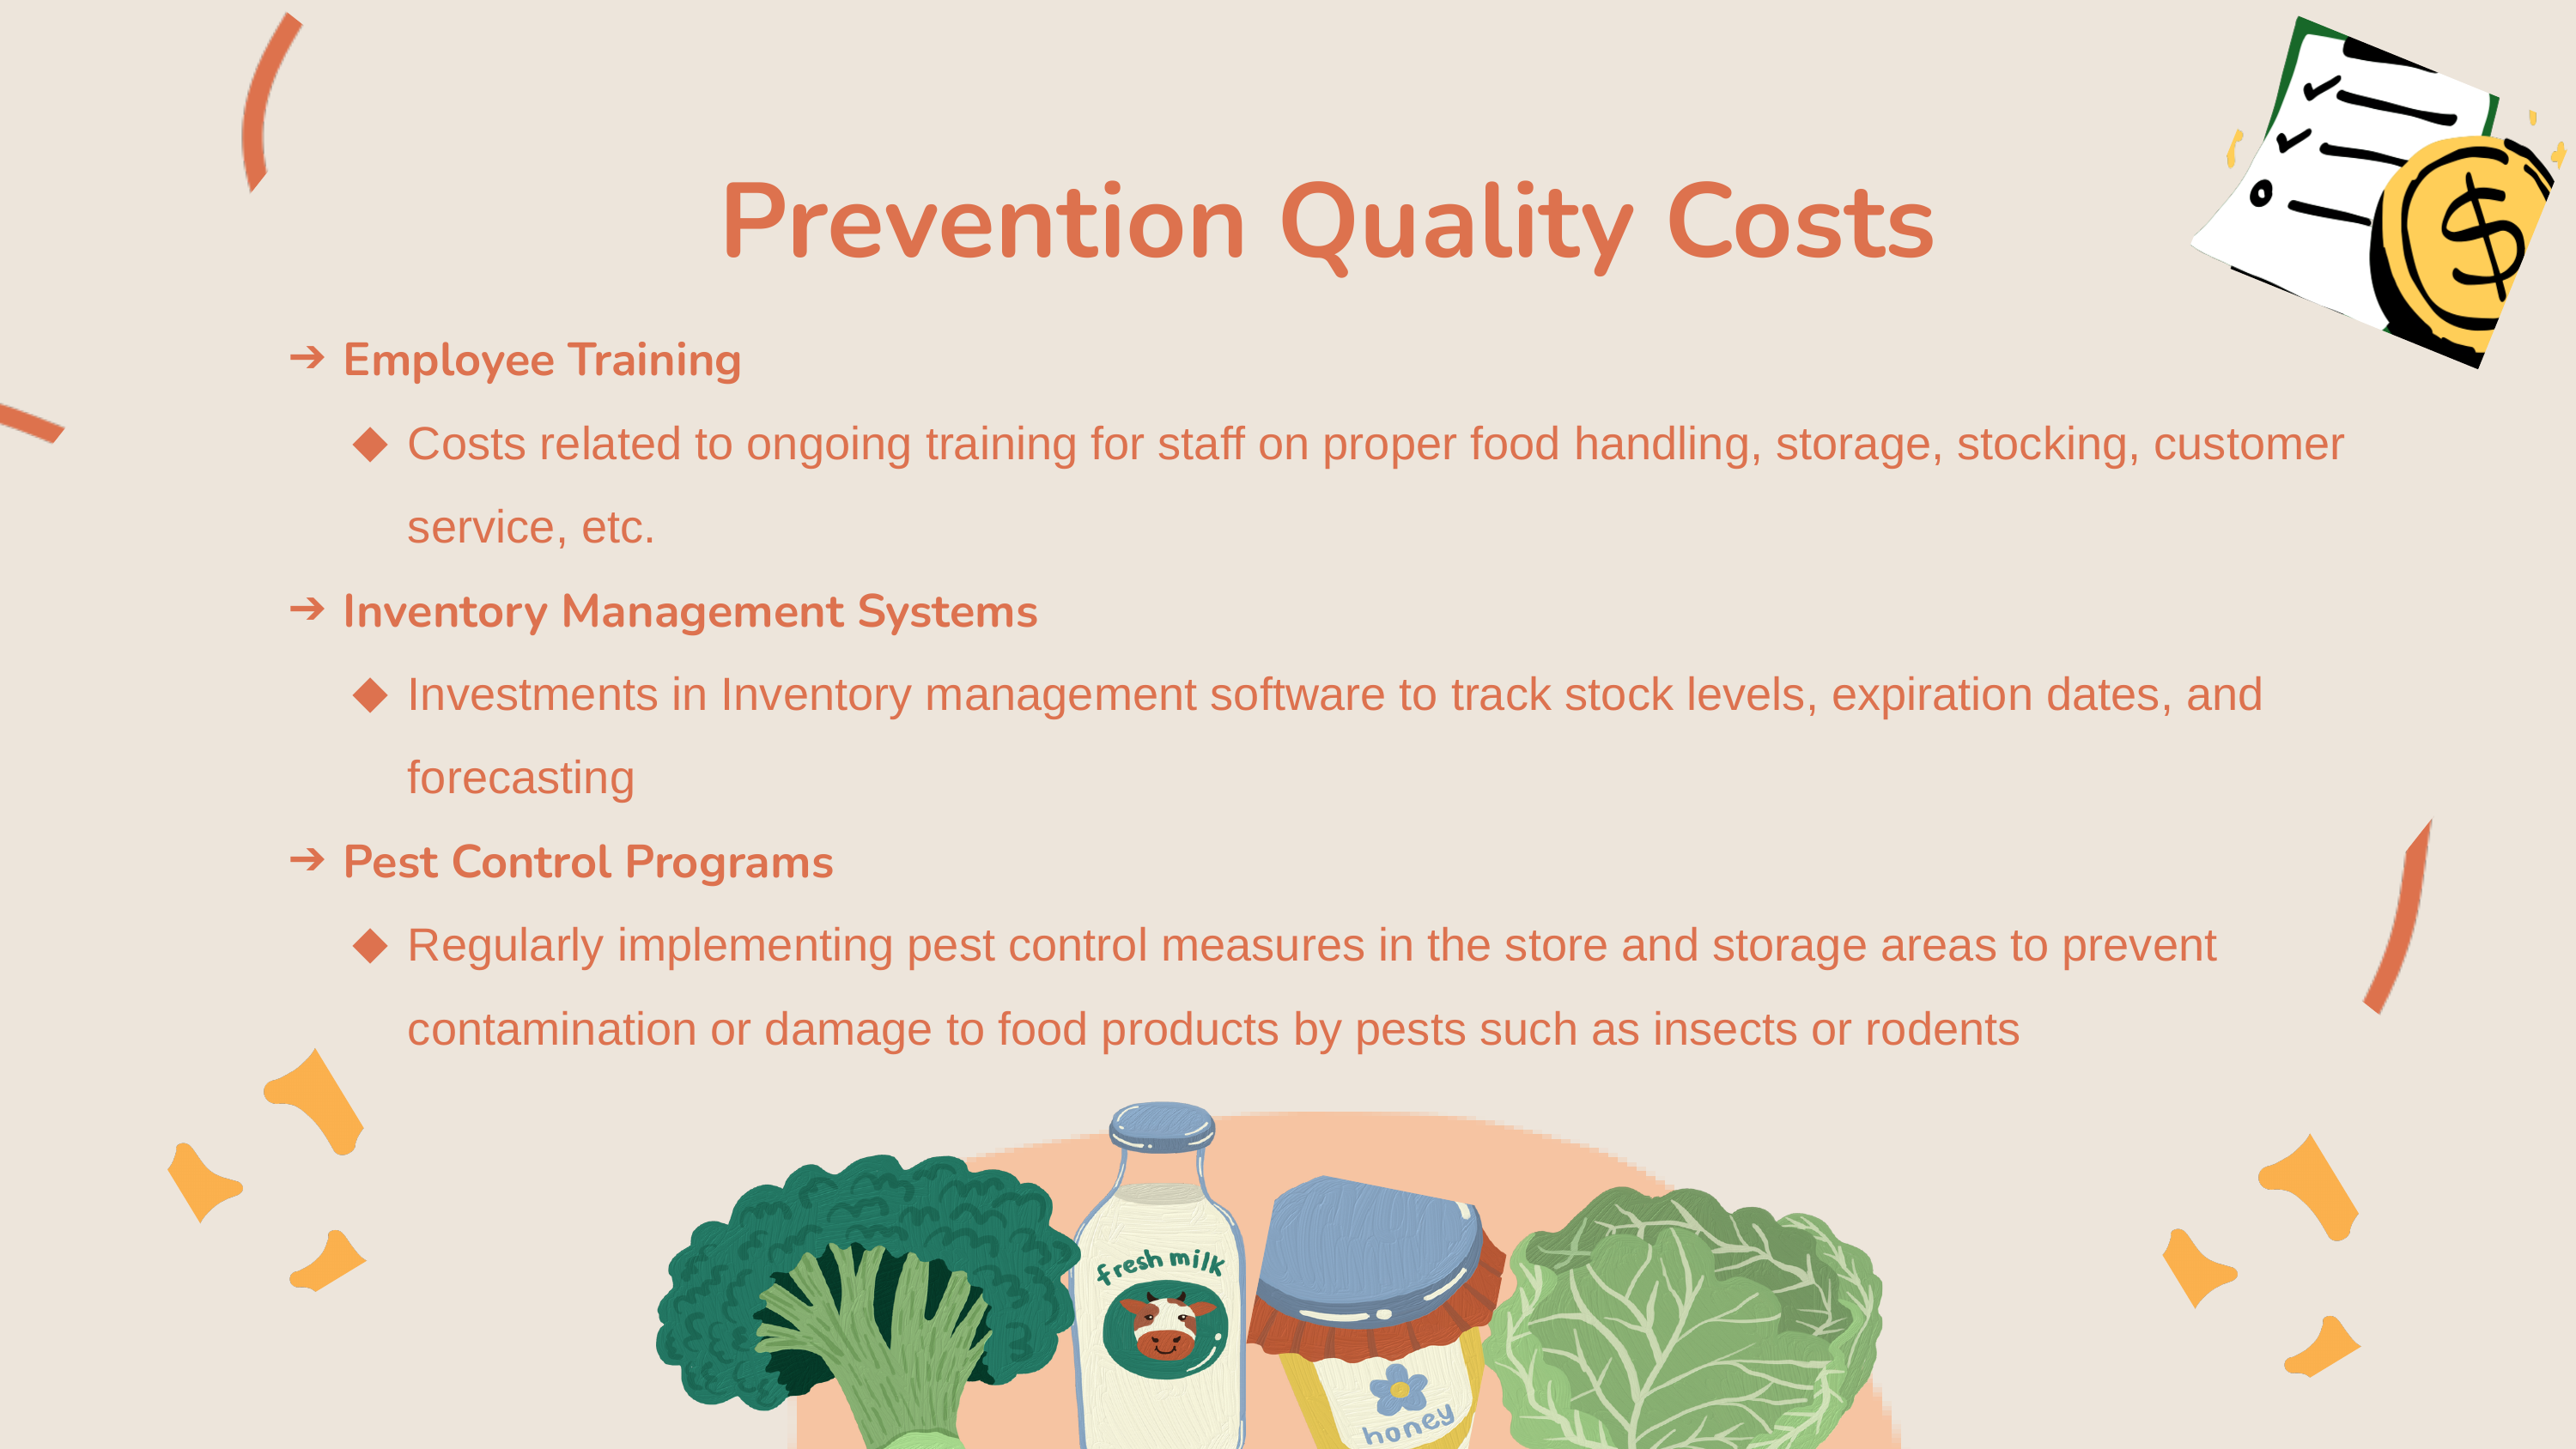

Prevention Quality Costs
Employee Training
Costs related to ongoing training for staff on proper food handling, storage, stocking, customer service, etc.
Inventory Management Systems
Investments in Inventory management software to track stock levels, expiration dates, and forecasting
Pest Control Programs
Regularly implementing pest control measures in the store and storage areas to prevent contamination or damage to food products by pests such as insects or rodents